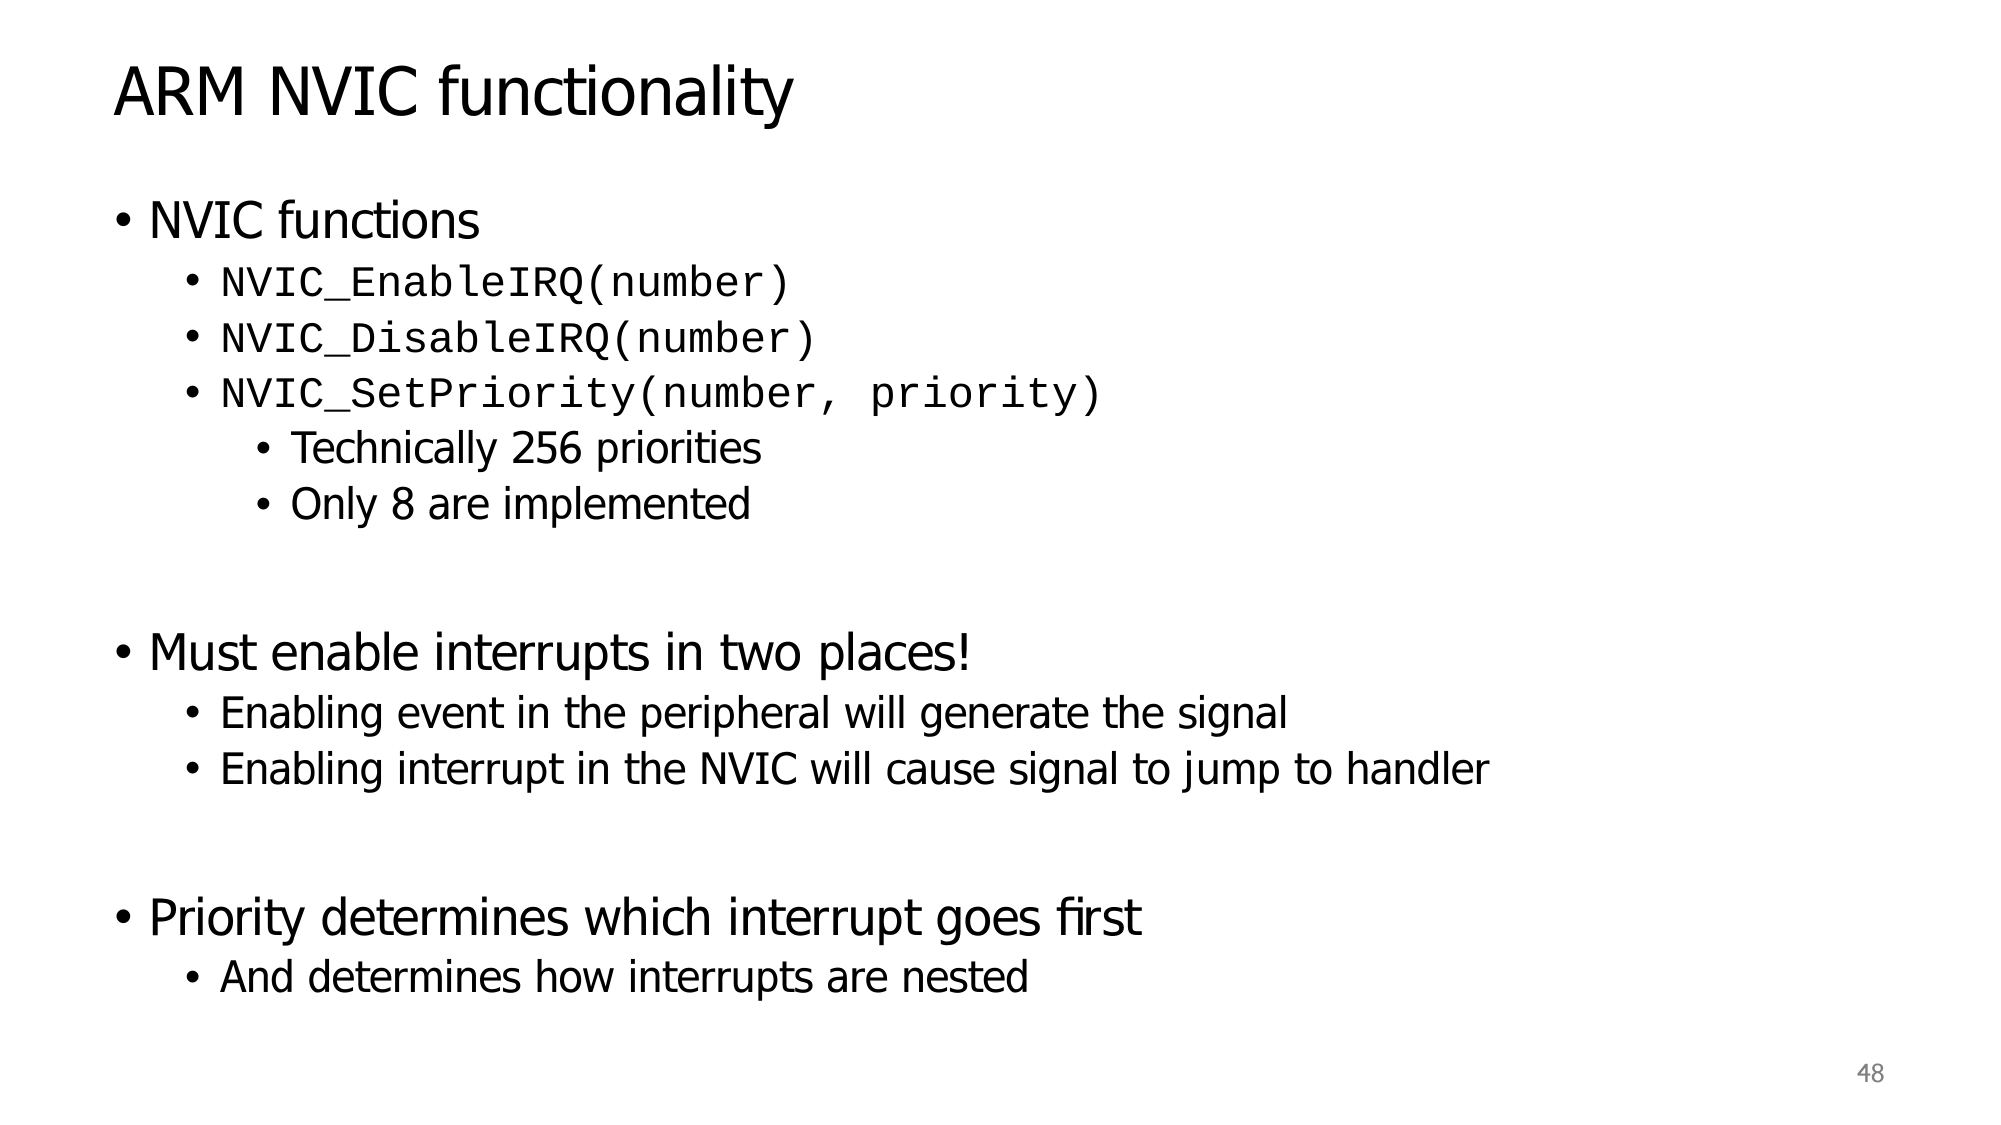

# ARM NVIC functionality
NVIC functions
NVIC_EnableIRQ(number)
NVIC_DisableIRQ(number)
NVIC_SetPriority(number, priority)
Technically 256 priorities
Only 8 are implemented

Must enable interrupts in two places!
Enabling event in the peripheral will generate the signal
Enabling interrupt in the NVIC will cause signal to jump to handler

Priority determines which interrupt goes first
And determines how interrupts are nested

48